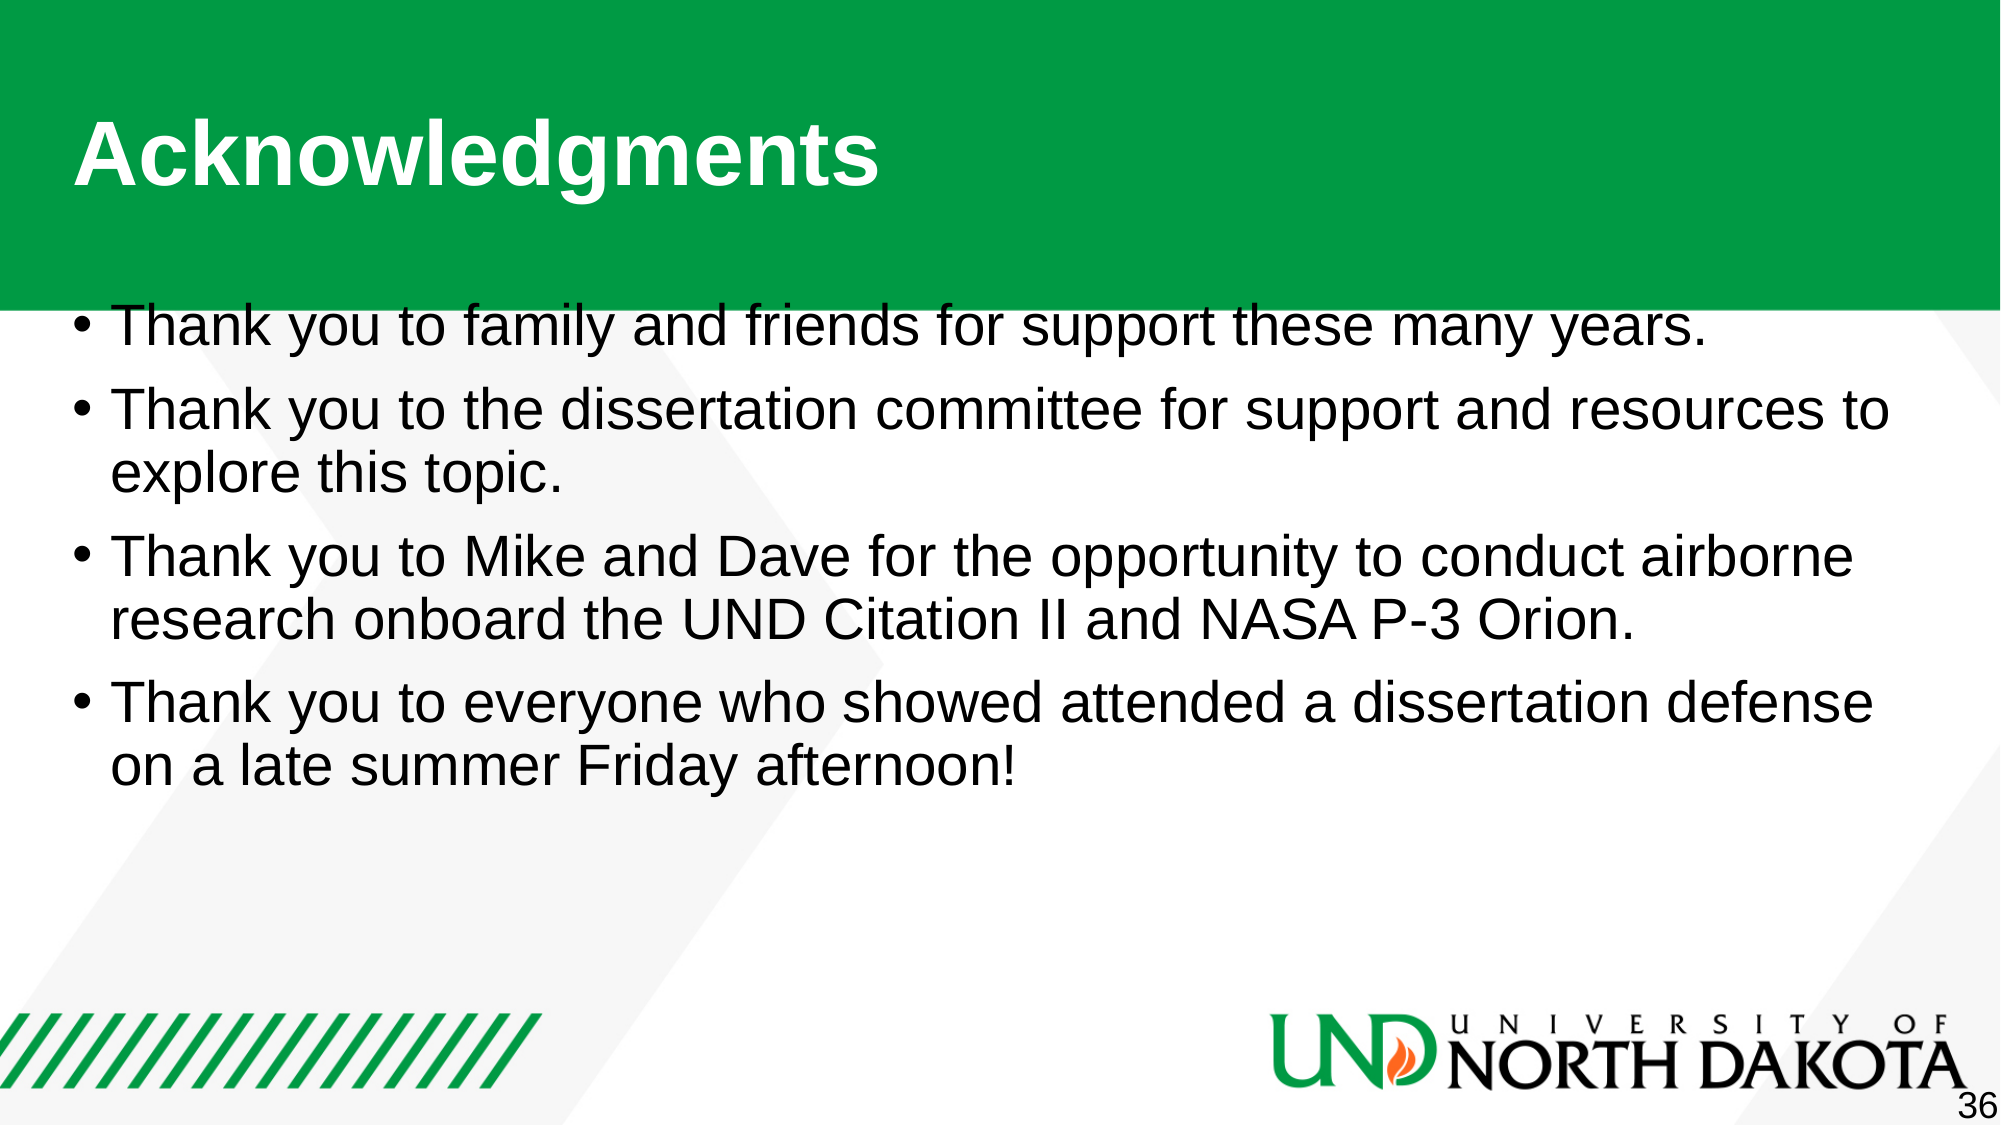

# Acknowledgments
Thank you to family and friends for support these many years.
Thank you to the dissertation committee for support and resources to explore this topic.
Thank you to Mike and Dave for the opportunity to conduct airborne research onboard the UND Citation II and NASA P-3 Orion.
Thank you to everyone who showed attended a dissertation defense on a late summer Friday afternoon!
36